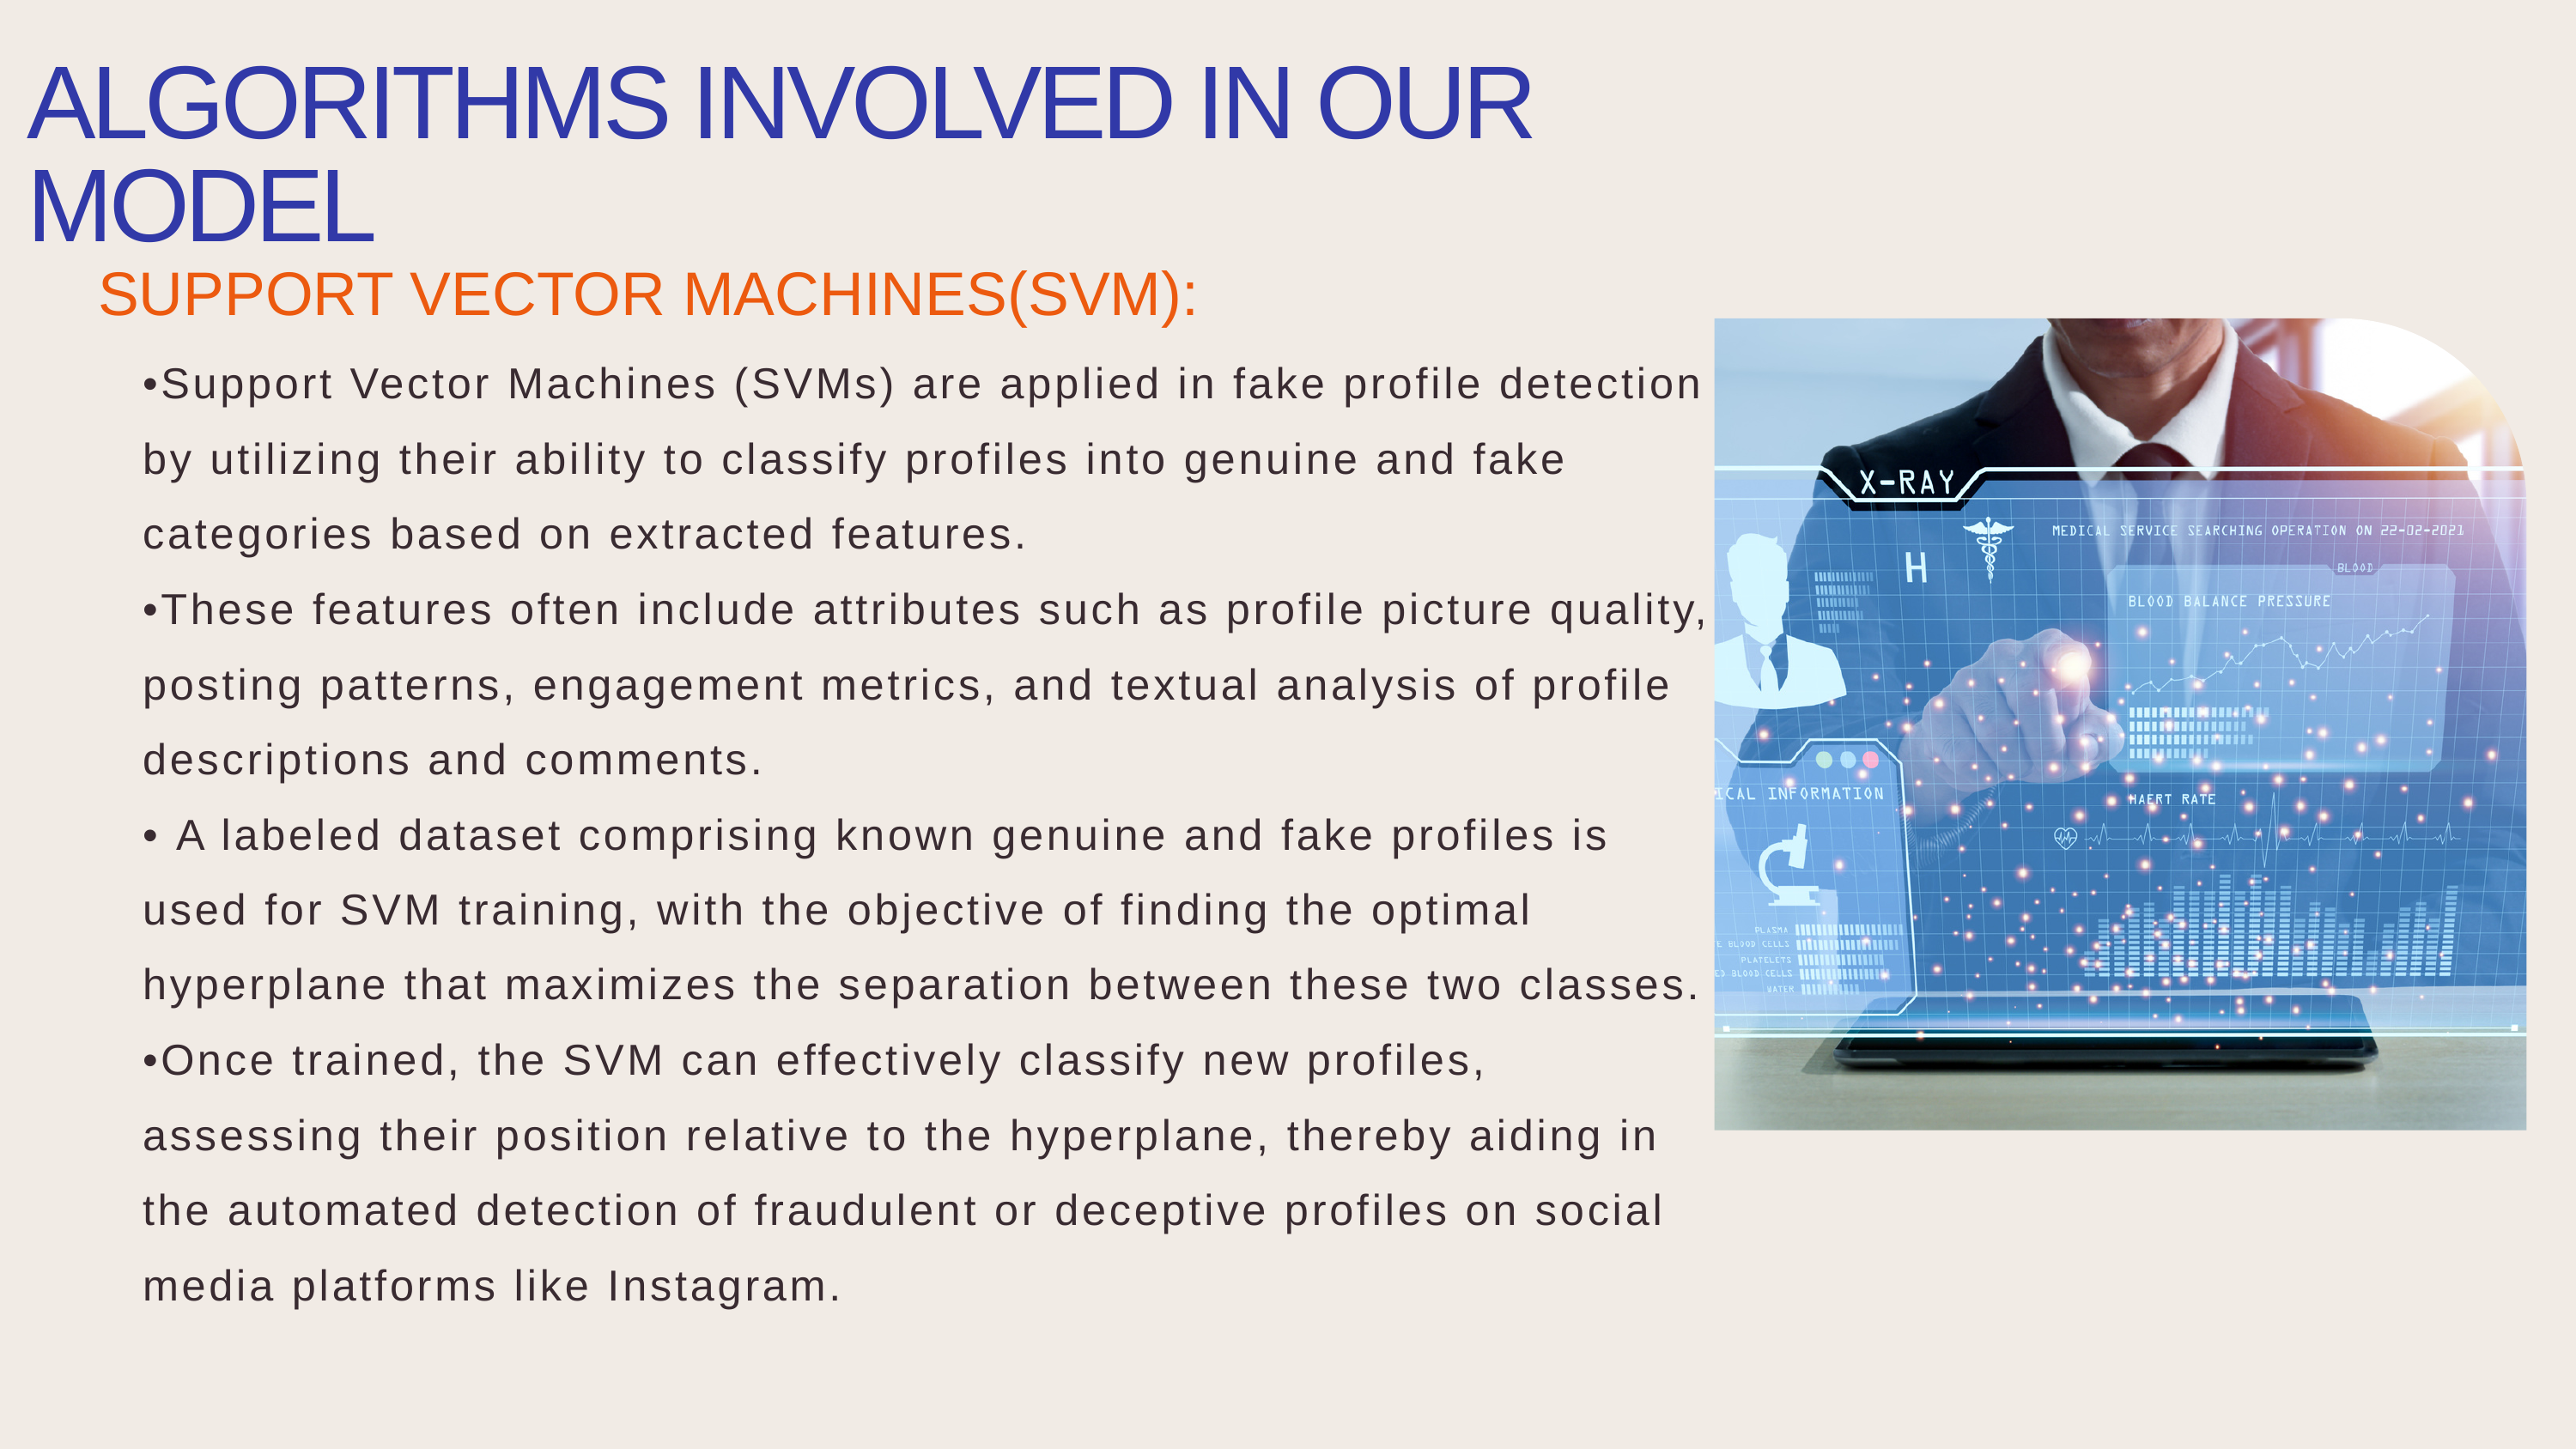

ALGORITHMS INVOLVED IN OUR MODEL
SUPPORT VECTOR MACHINES(SVM):

•Support Vector Machines (SVMs) are applied in fake profile detection by utilizing their ability to classify profiles into genuine and fake categories based on extracted features.
•These features often include attributes such as profile picture quality, posting patterns, engagement metrics, and textual analysis of profile descriptions and comments.
• A labeled dataset comprising known genuine and fake profiles is used for SVM training, with the objective of finding the optimal hyperplane that maximizes the separation between these two classes.
•Once trained, the SVM can effectively classify new profiles, assessing their position relative to the hyperplane, thereby aiding in the automated detection of fraudulent or deceptive profiles on social media platforms like Instagram.